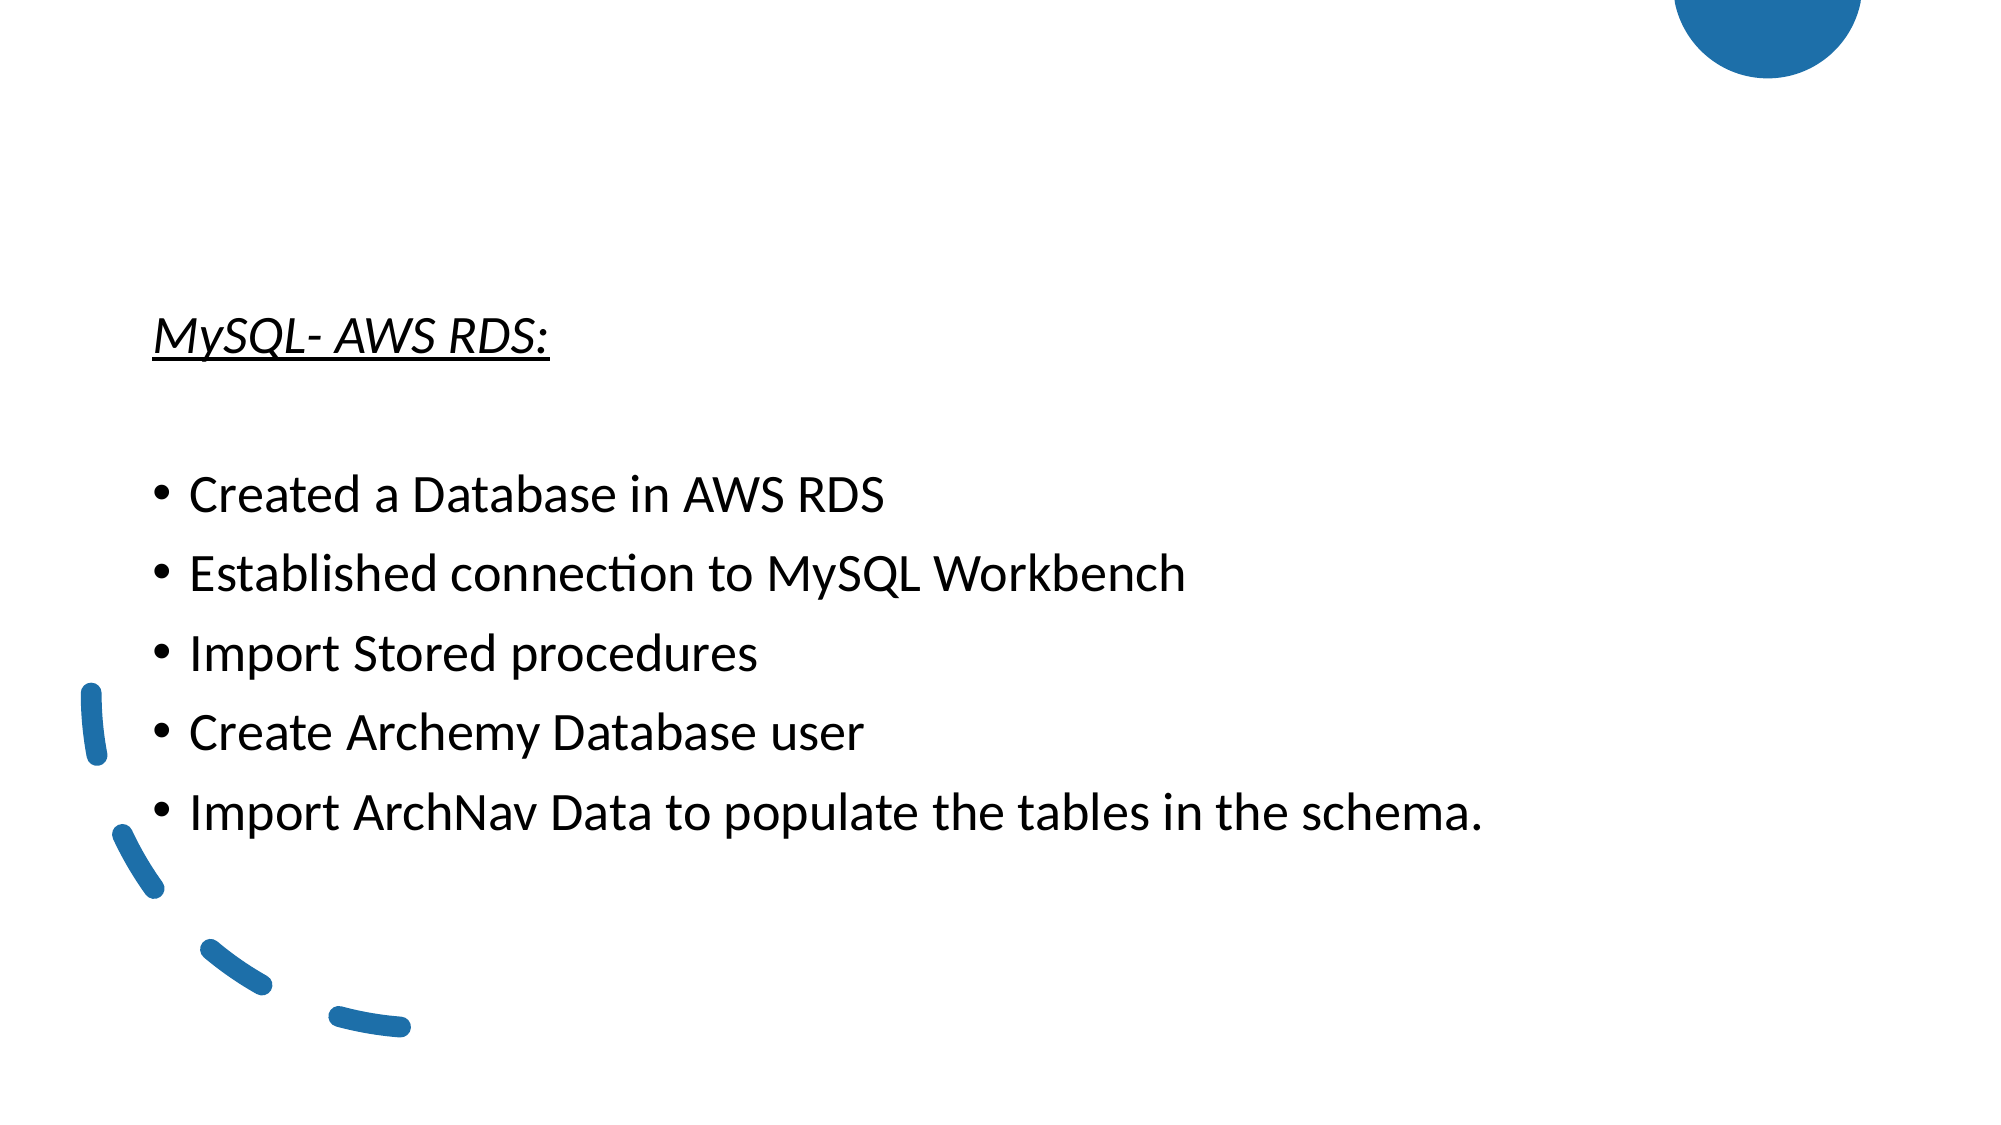

MySQL- AWS RDS:

Created a Database in AWS RDS
Established connection to MySQL Workbench
Import Stored procedures
Create Archemy Database user
Import ArchNav Data to populate the tables in the schema.